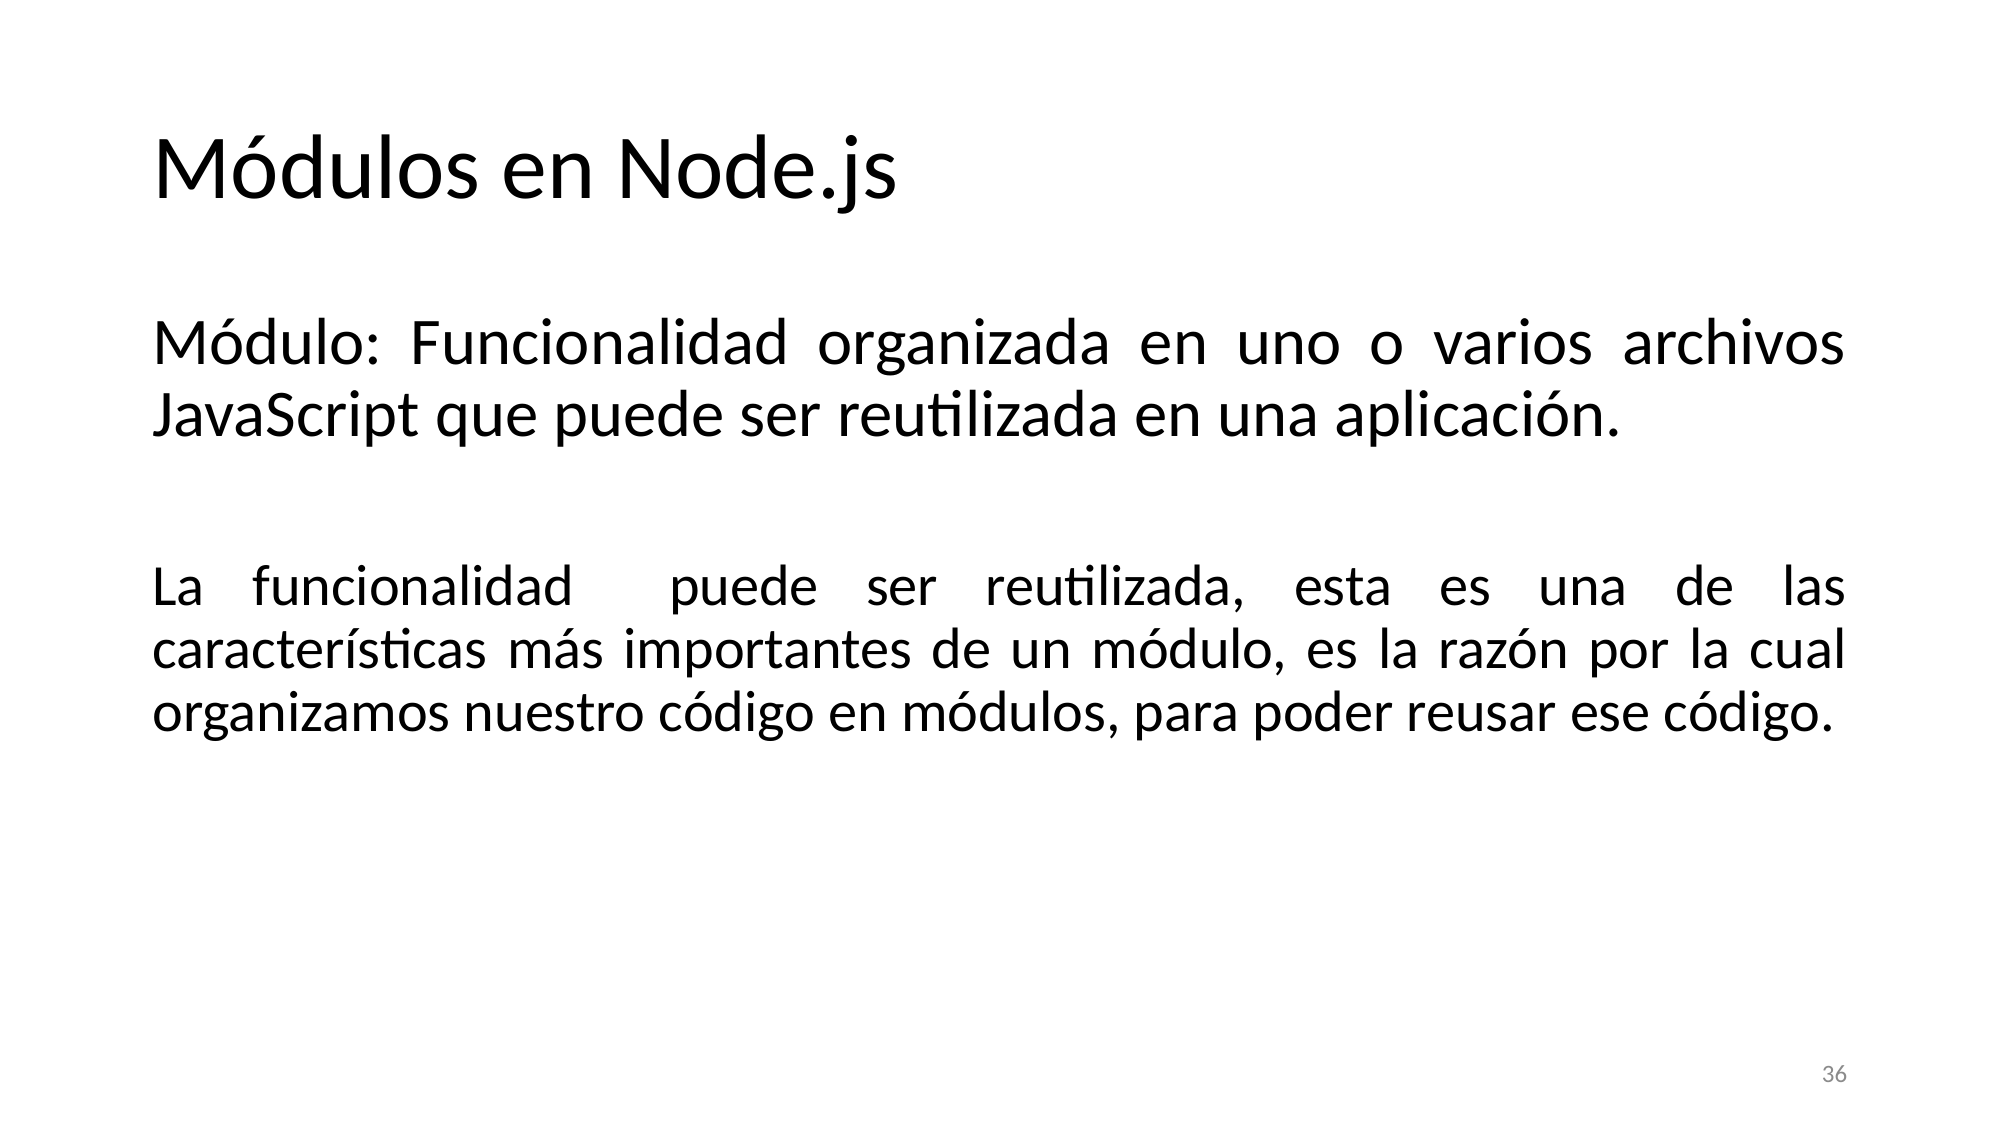

# Módulos en Node.js
Módulo: Funcionalidad organizada en uno o varios archivos JavaScript que puede ser reutilizada en una aplicación.

La funcionalidad  puede ser reutilizada, esta es una de las características más importantes de un módulo, es la razón por la cual organizamos nuestro código en módulos, para poder reusar ese código.
36